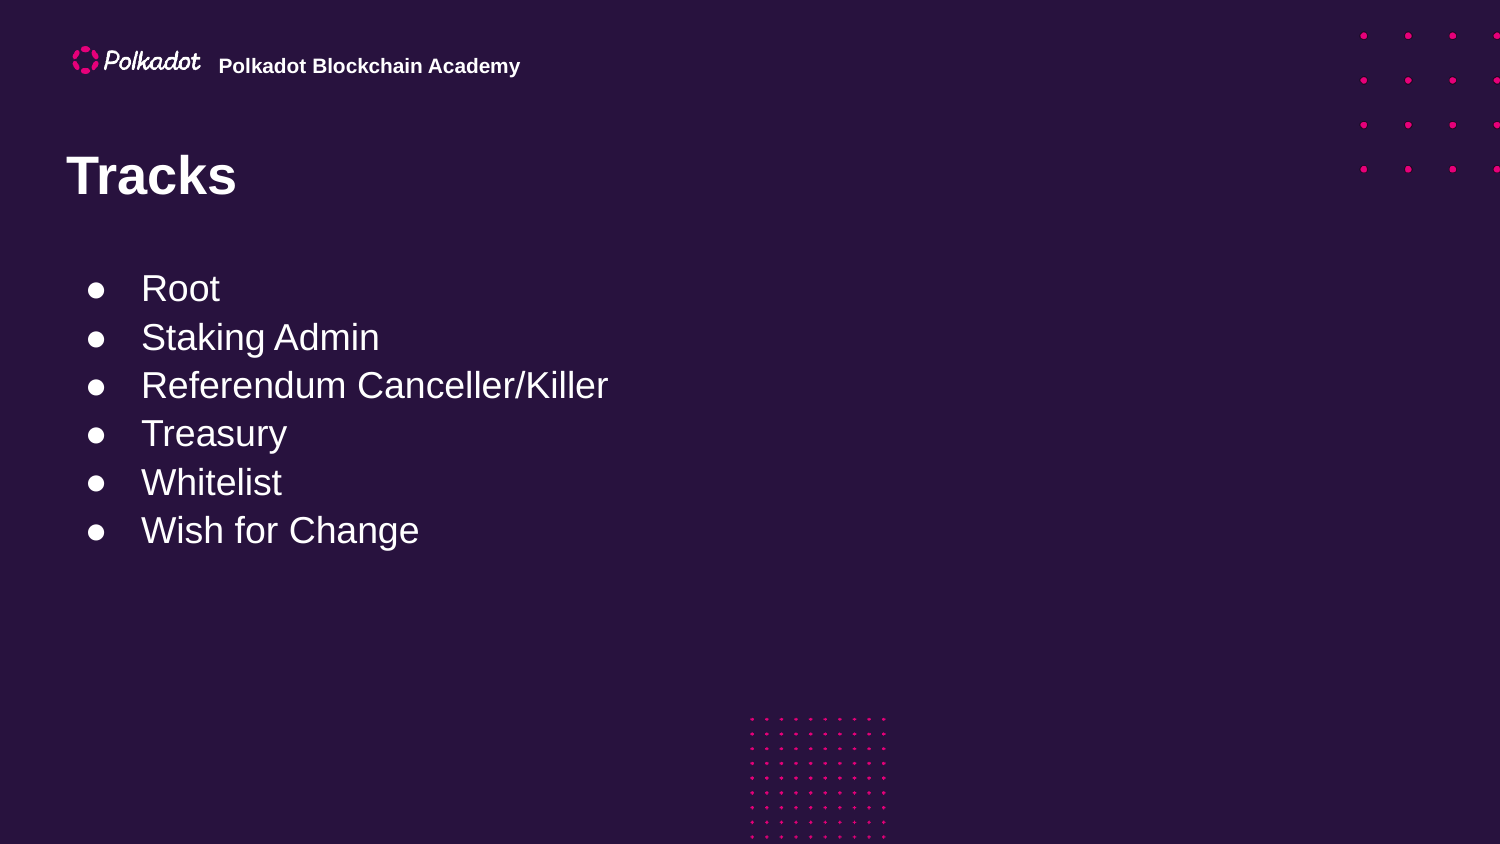

# Tracks
Root
Staking Admin
Referendum Canceller/Killer
Treasury
Whitelist
Wish for Change